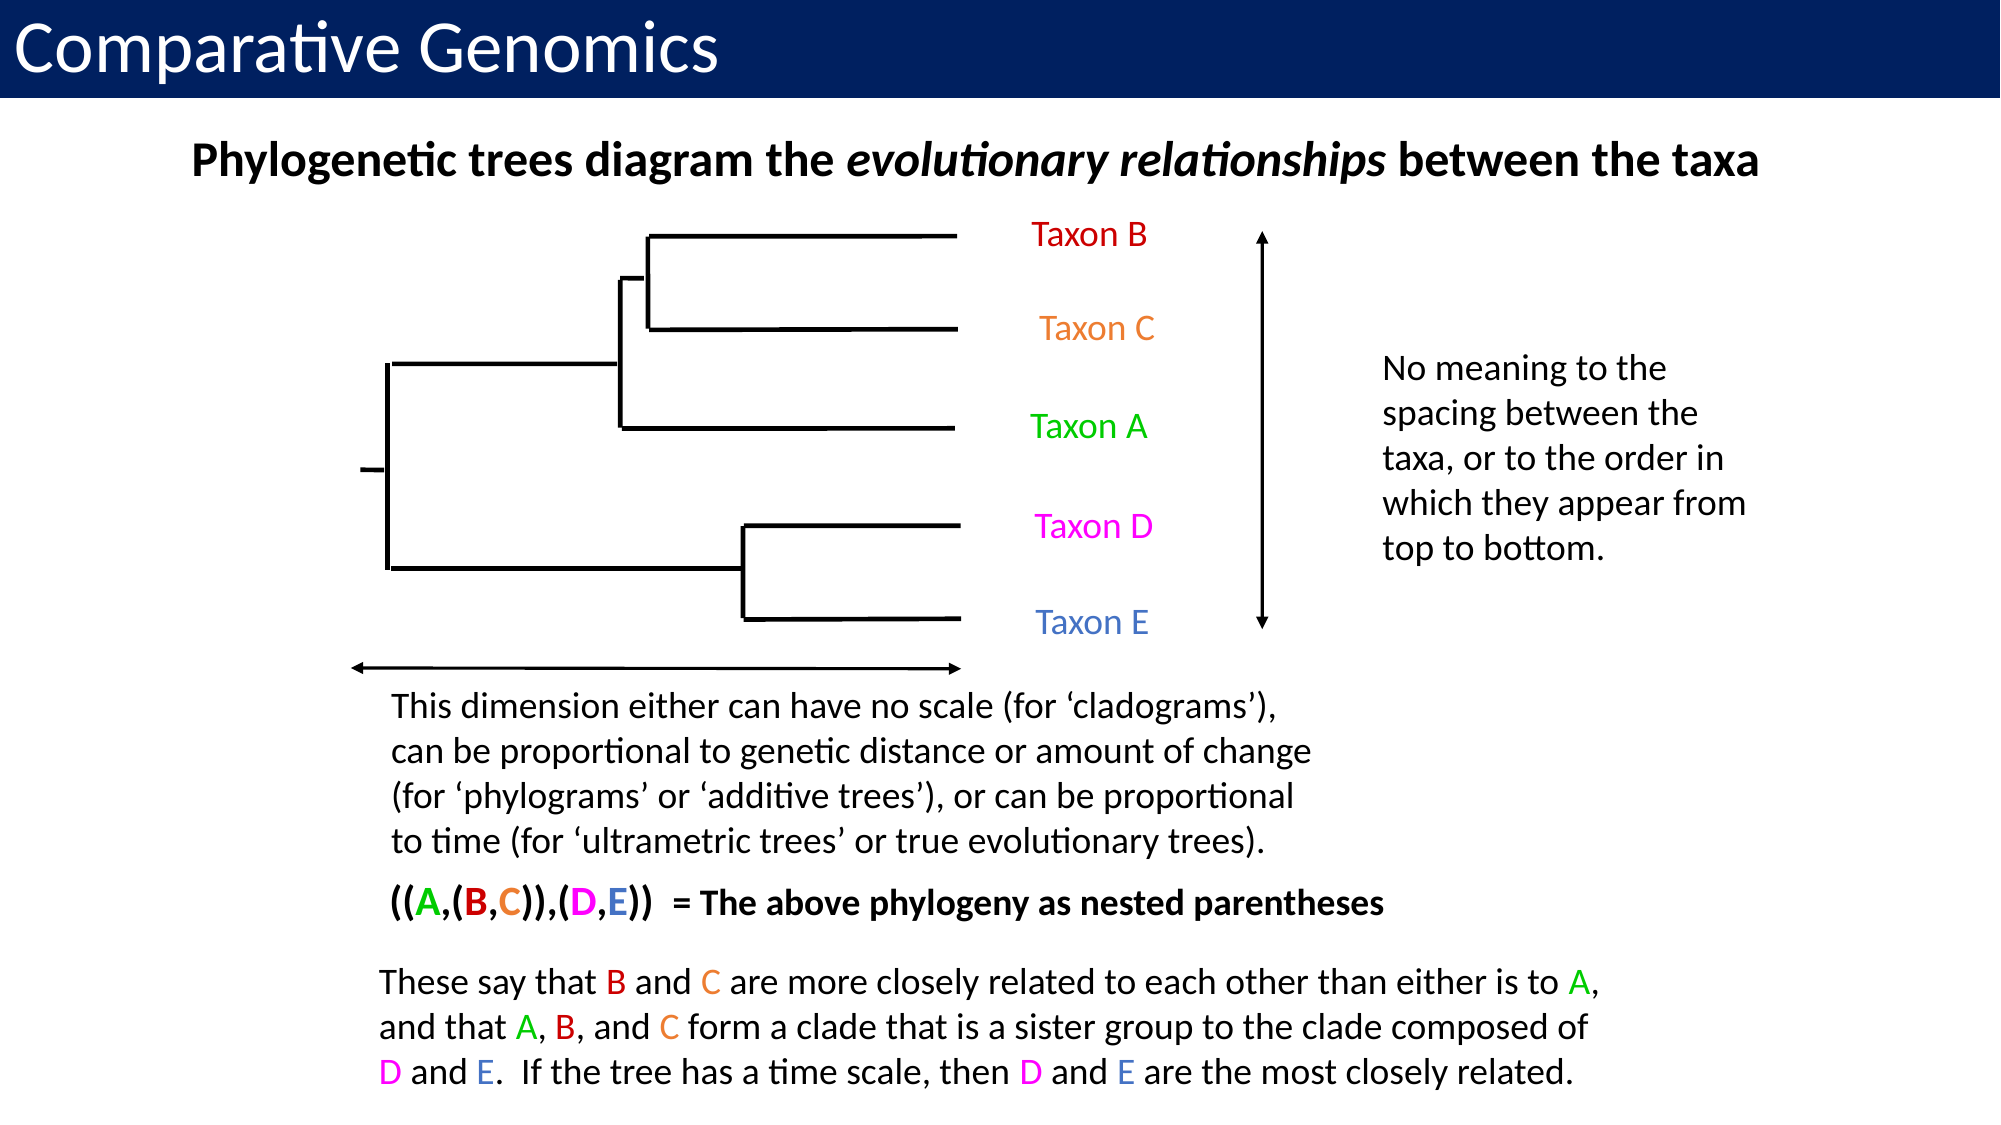

Comparative Genomics
Phylogenetic trees diagram the evolutionary relationships between the taxa
Taxon B

Taxon C
No meaning to the
spacing between the
taxa, or to the order in
which they appear from
top to bottom.

Taxon A

Taxon D

Taxon E

This dimension either can have no scale (for ‘cladograms’),
can be proportional to genetic distance or amount of change
(for ‘phylograms’ or ‘additive trees’), or can be proportional
to time (for ‘ultrametric trees’ or true evolutionary trees).
((A,(B,C)),(D,E))  = The above phylogeny as nested parentheses
These say that B and C are more closely related to each other than either is to A,
and that A, B, and C form a clade that is a sister group to the clade composed of
D and E.  If the tree has a time scale, then D and E are the most closely related.